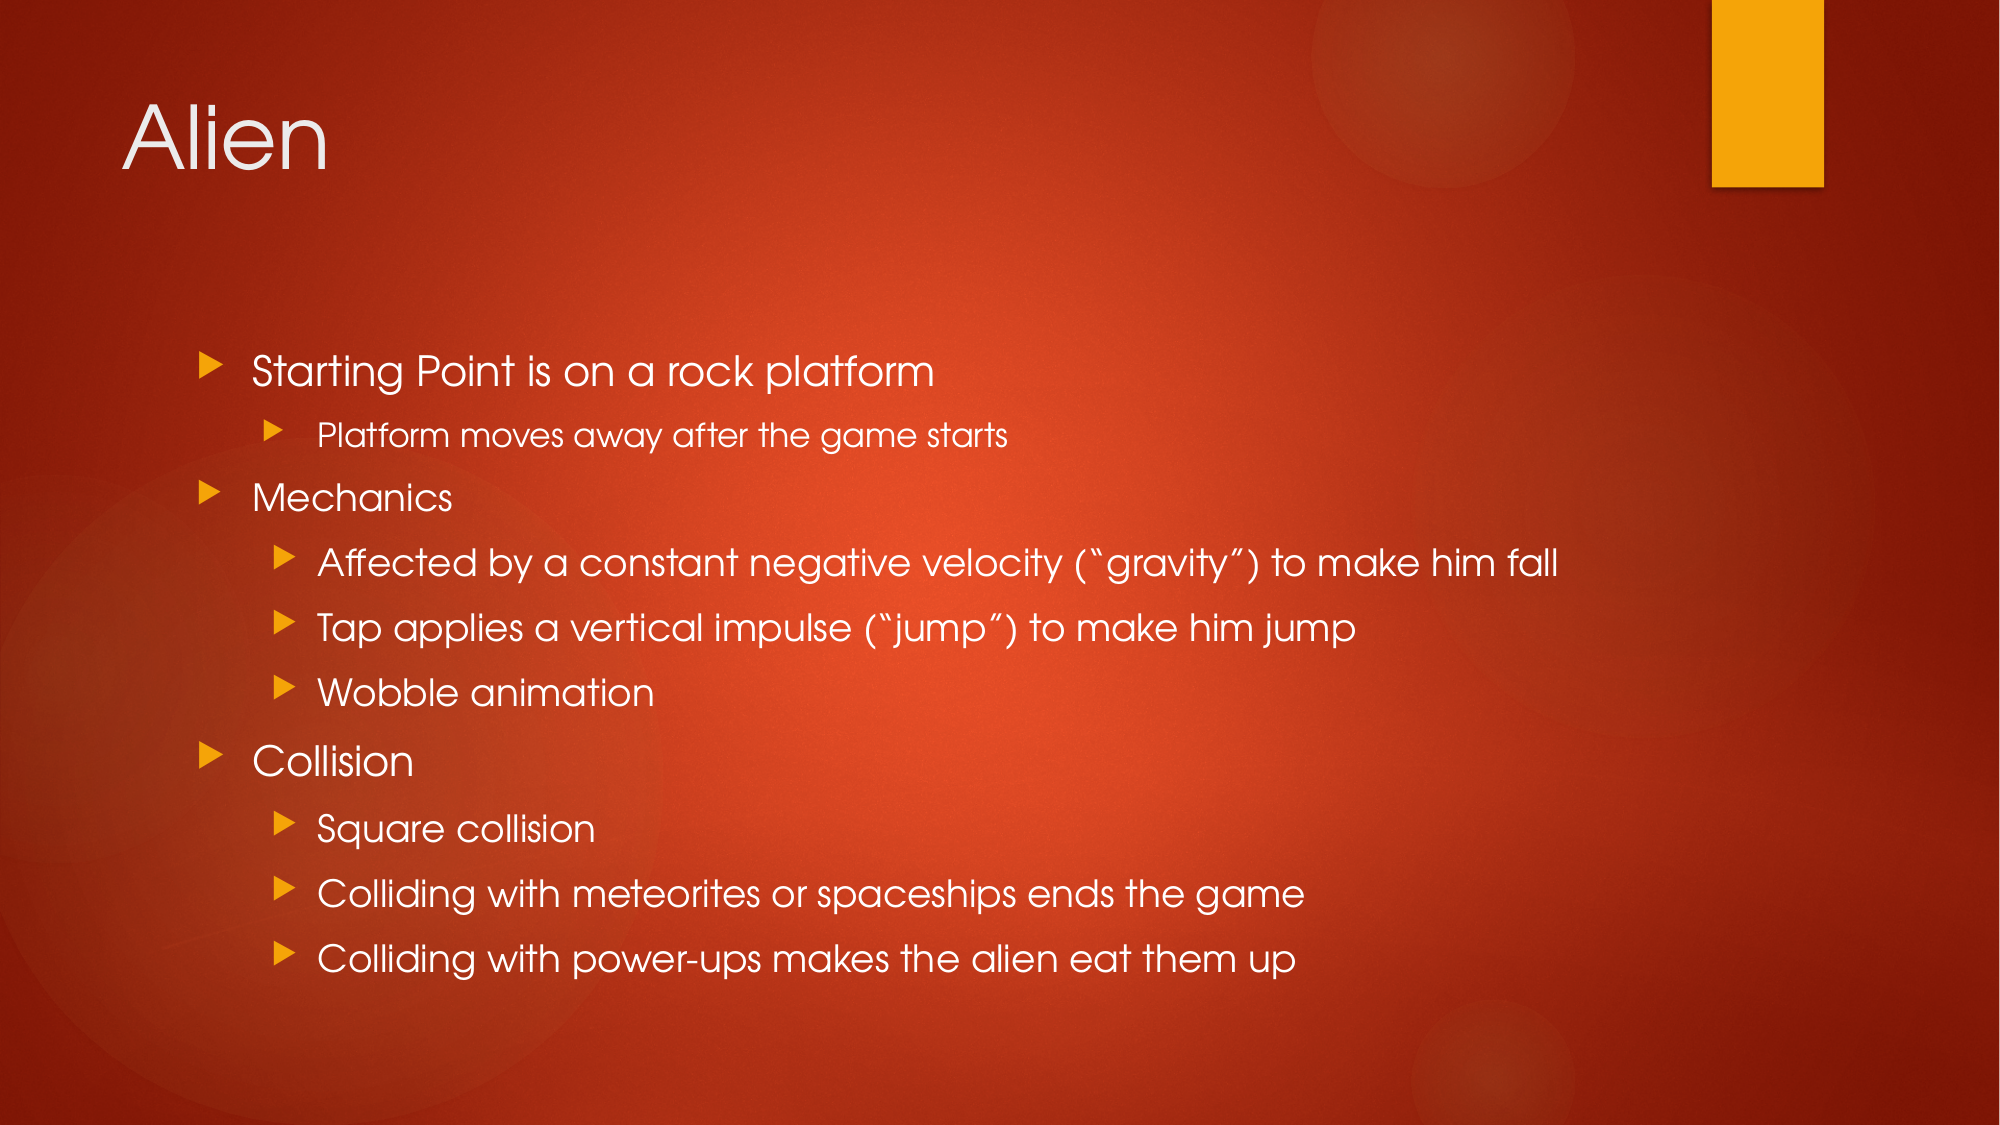

# Alien

Starting Point is on a rock platform
Platform moves away after the game starts
Mechanics
Affected by a constant negative velocity (“gravity”) to make him fall
Tap applies a vertical impulse (“jump”) to make him jump
Wobble animation
Collision
Square collision
Colliding with meteorites or spaceships ends the game
Colliding with power-ups makes the alien eat them up